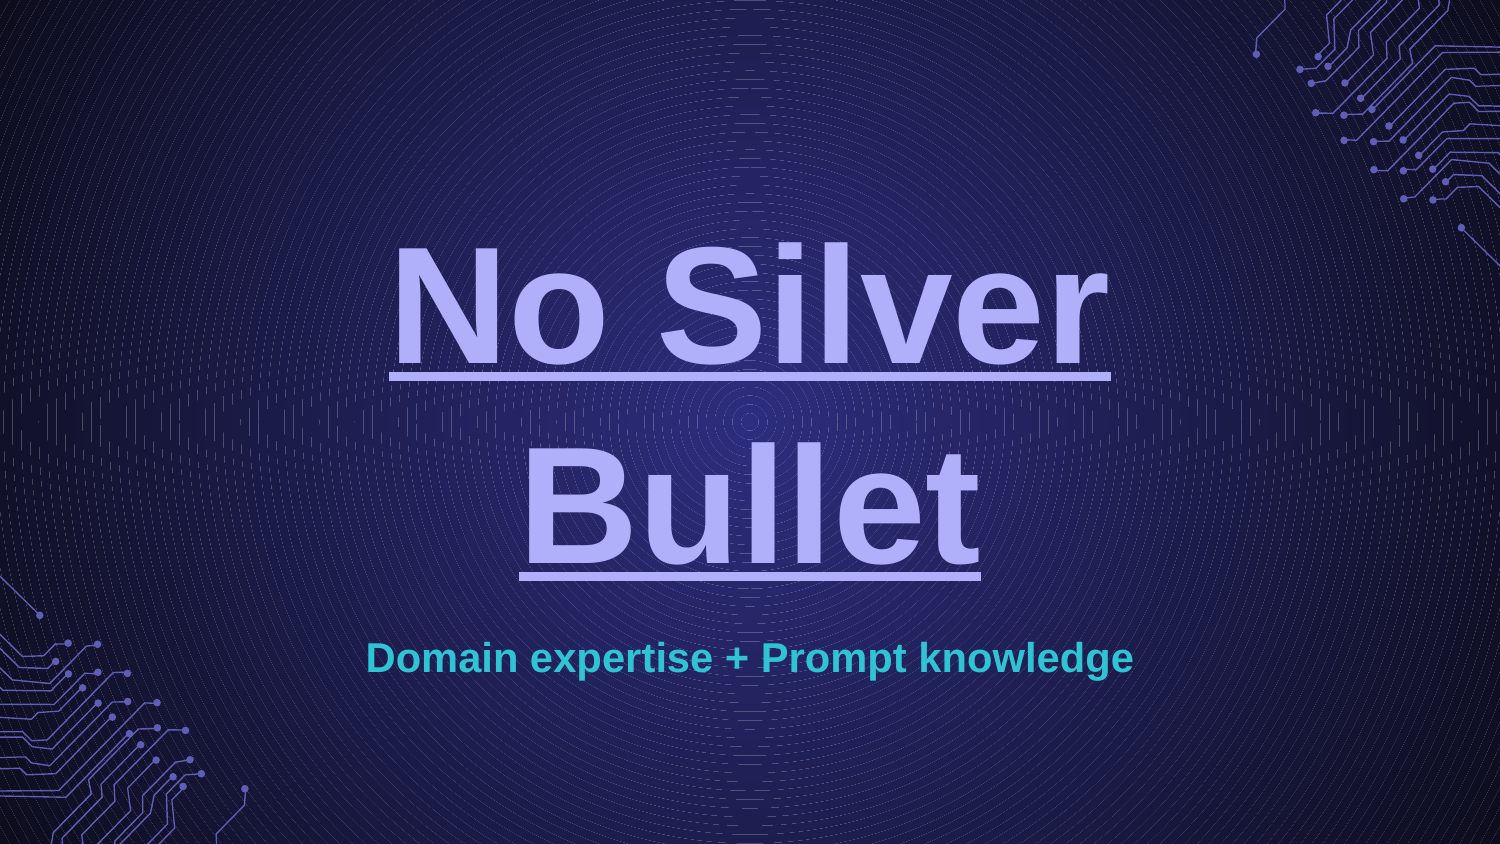

No Silver Bullet
# Domain expertise + Prompt knowledge